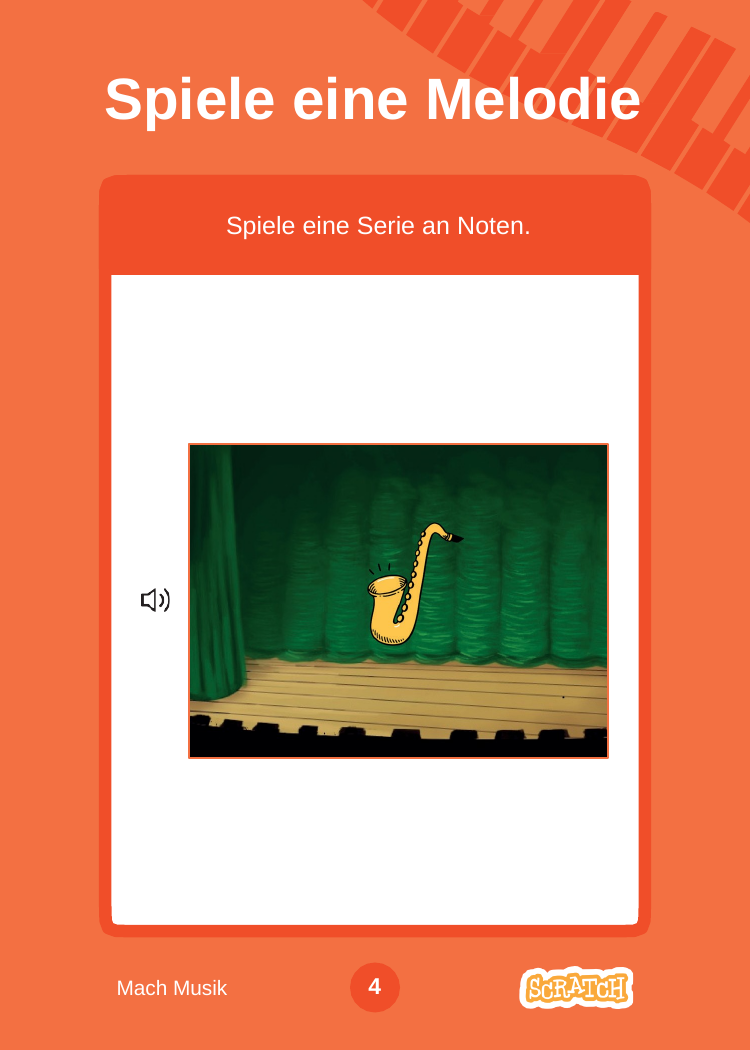

# Spiele eine Melodie

Spiele eine Serie an Noten.

4
Mach Musik